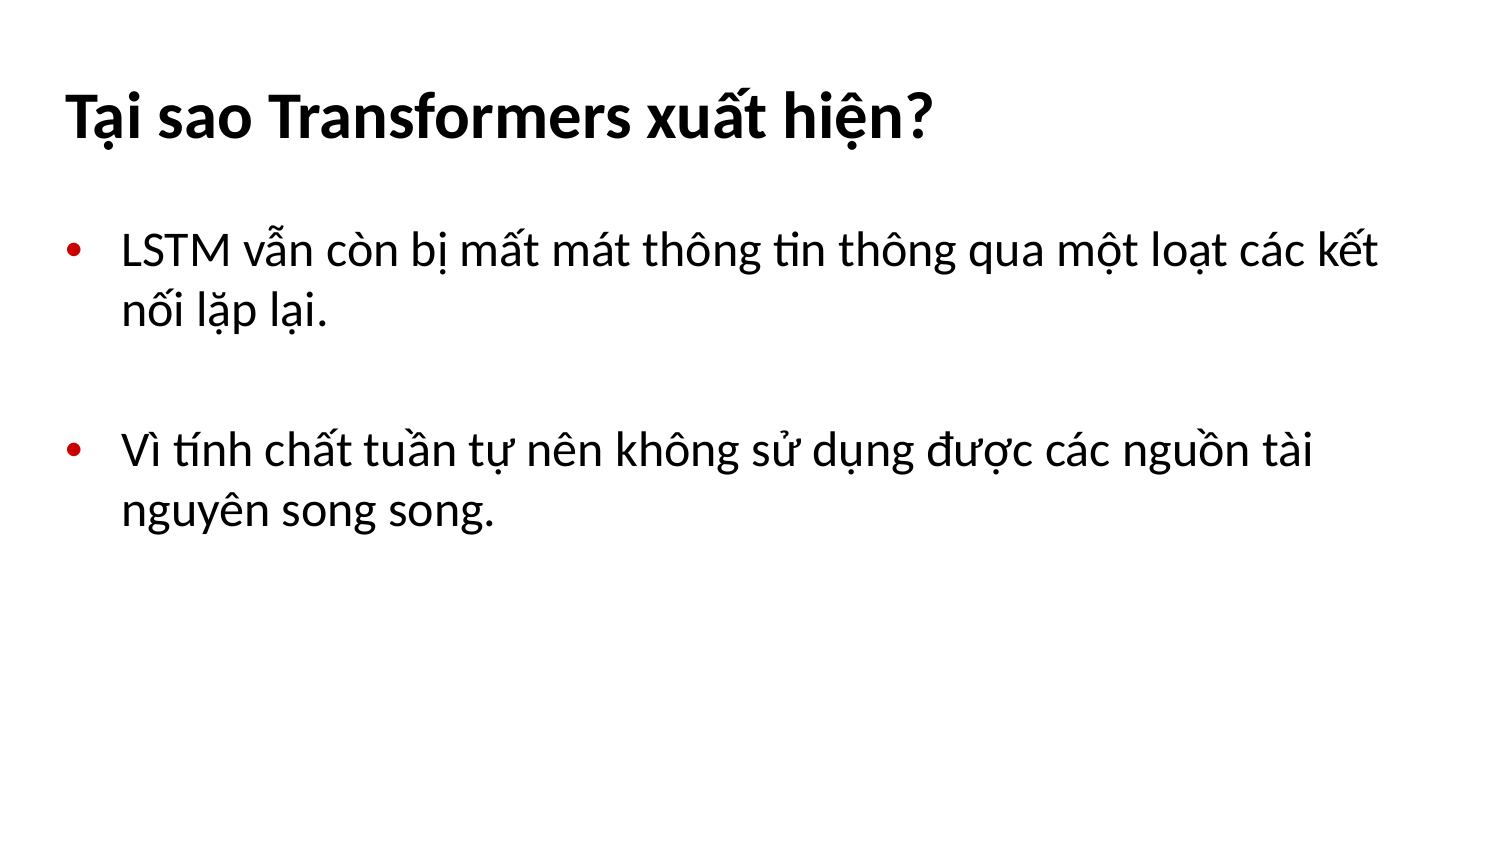

# Tại sao Transformers xuất hiện?
LSTM vẫn còn bị mất mát thông tin thông qua một loạt các kết nối lặp lại.

Vì tính chất tuần tự nên không sử dụng được các nguồn tài nguyên song song.